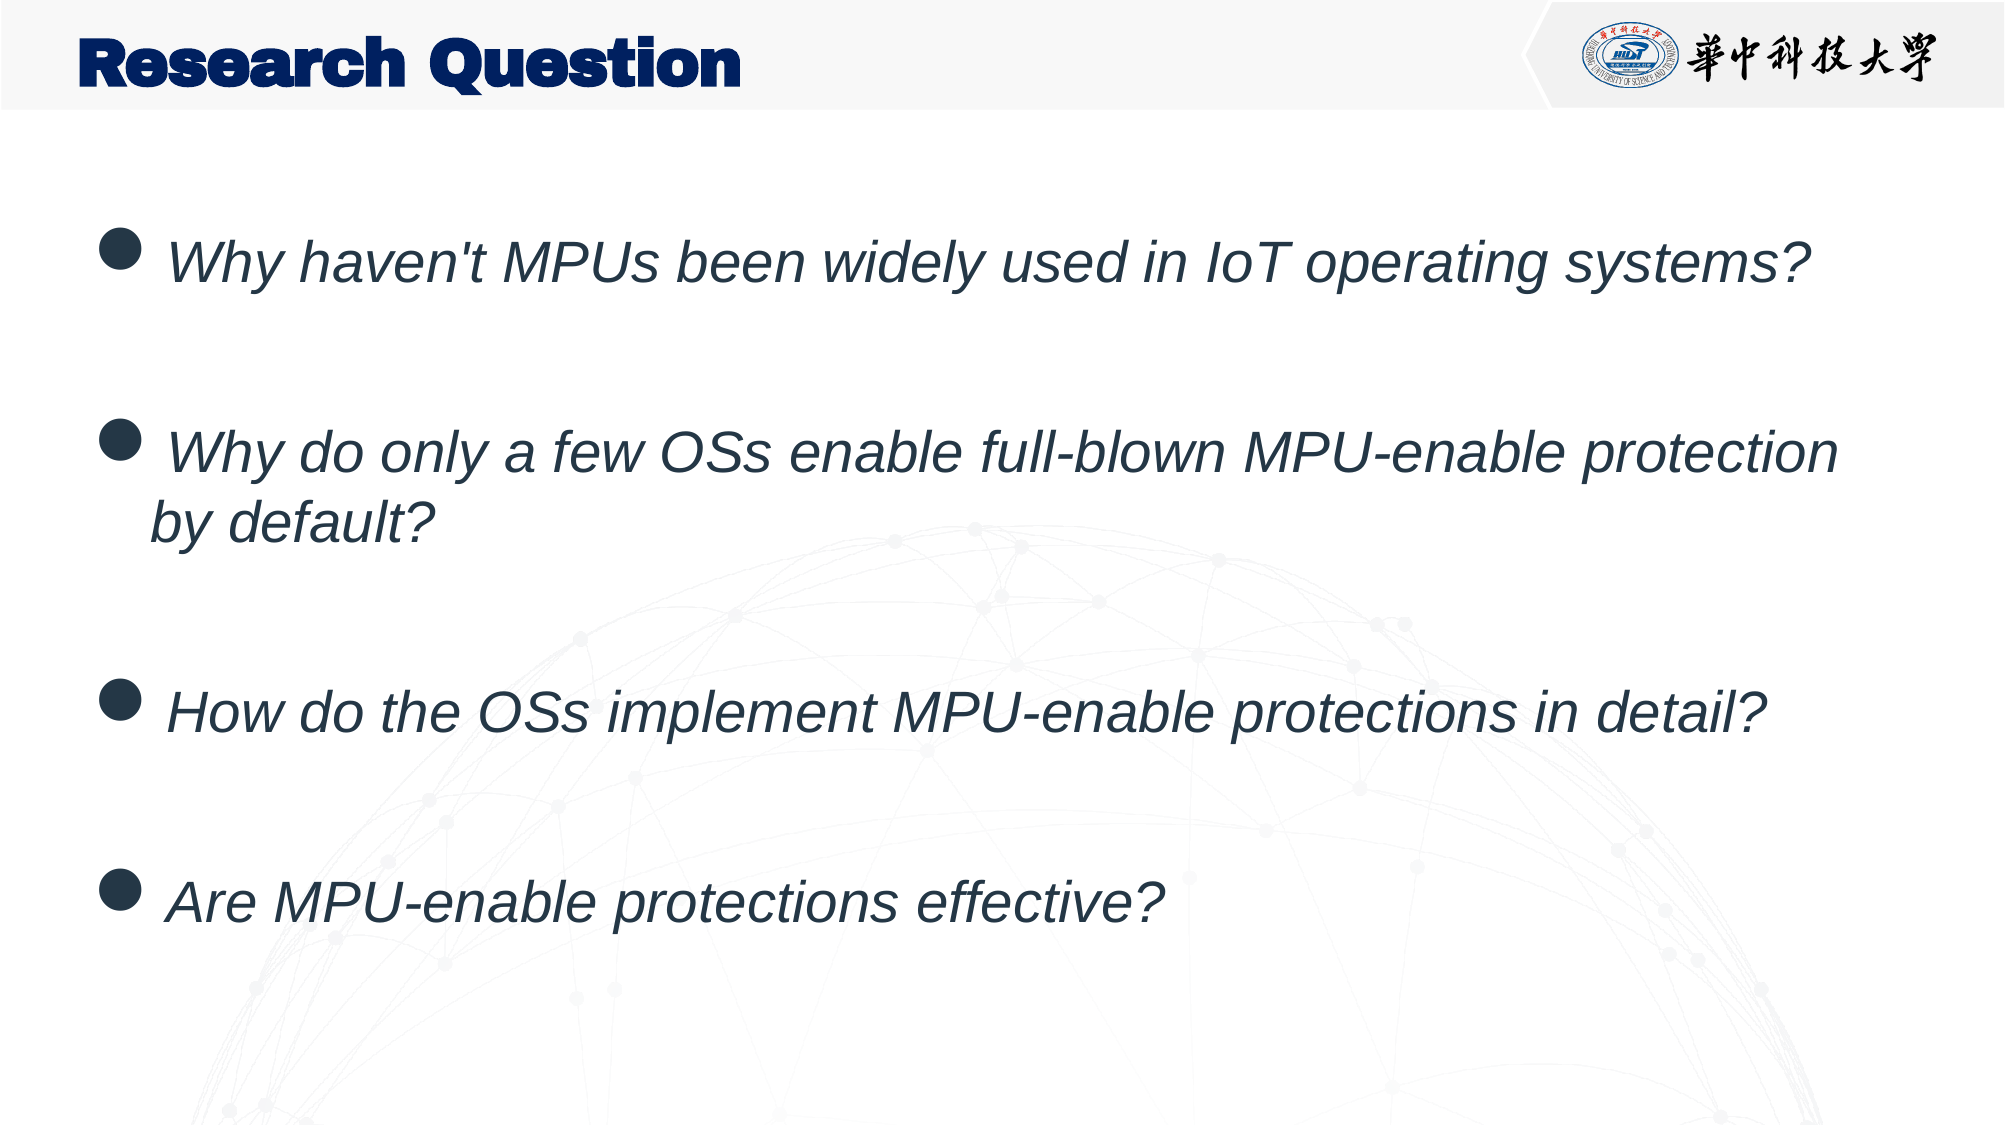

# Research Question
Why haven't MPUs been widely used in IoT operating systems?

Why do only a few OSs enable full-blown MPU-enable protection by default?

How do the OSs implement MPU-enable protections in detail?

Are MPU-enable protections effective?